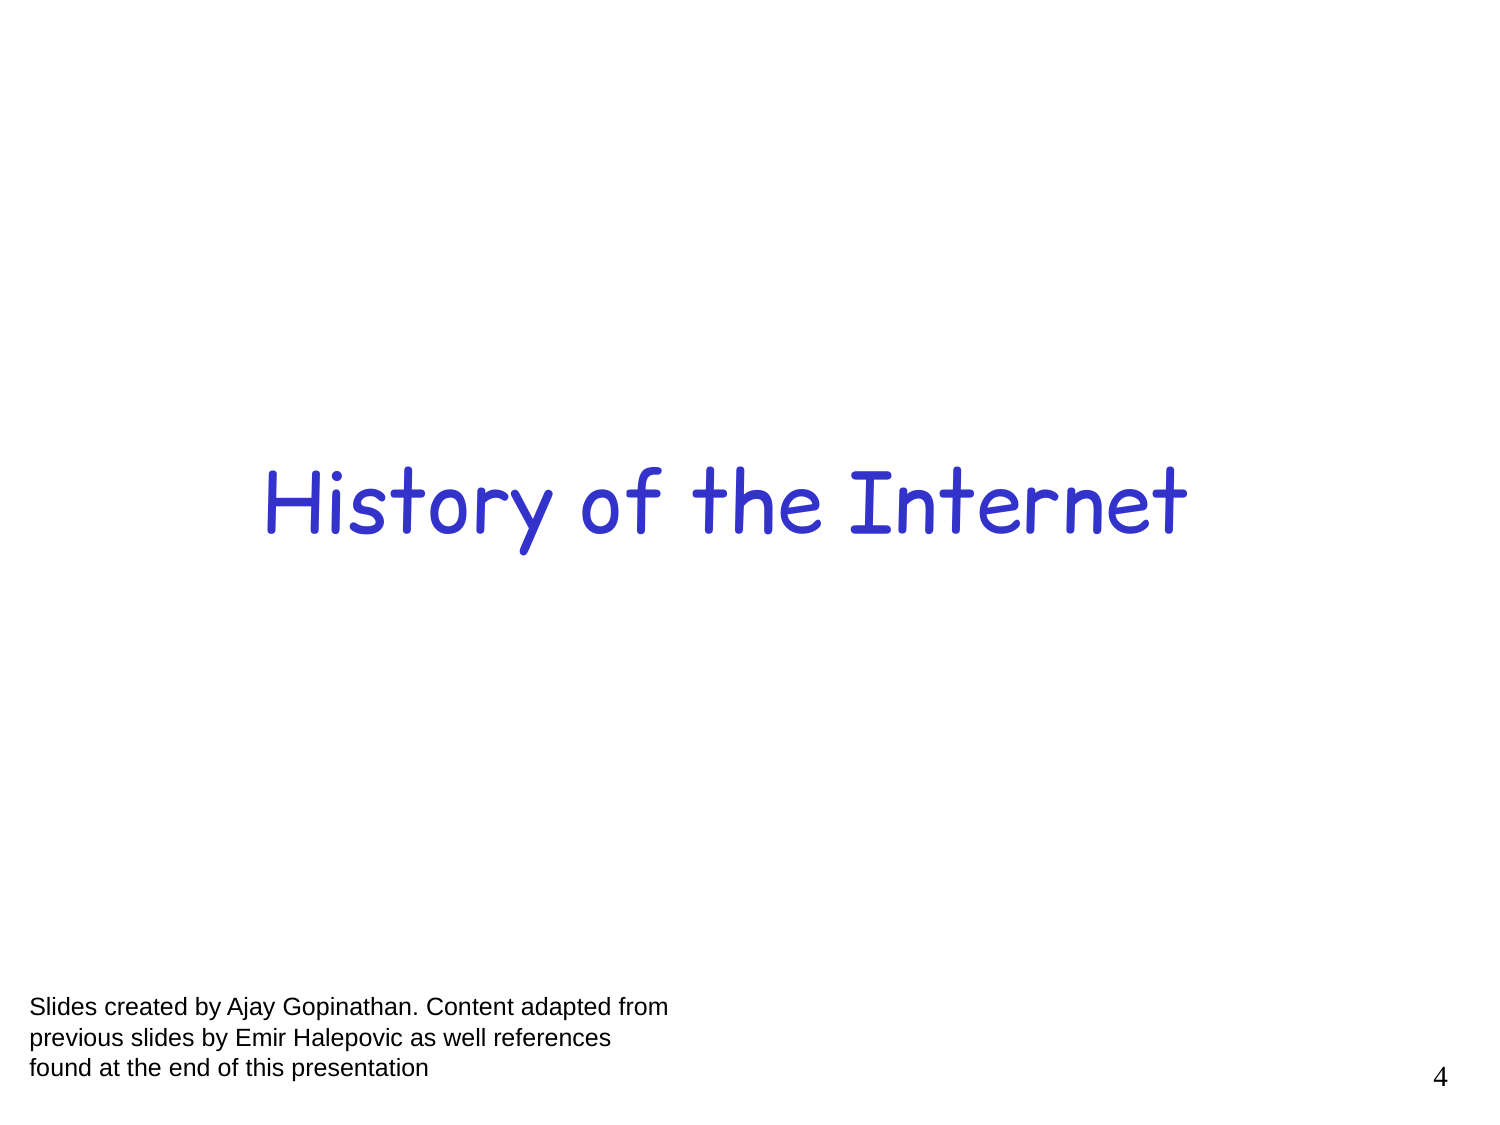

# History of the Internet
Slides created by Ajay Gopinathan. Content adapted from previous slides by Emir Halepovic as well references found at the end of this presentation
4